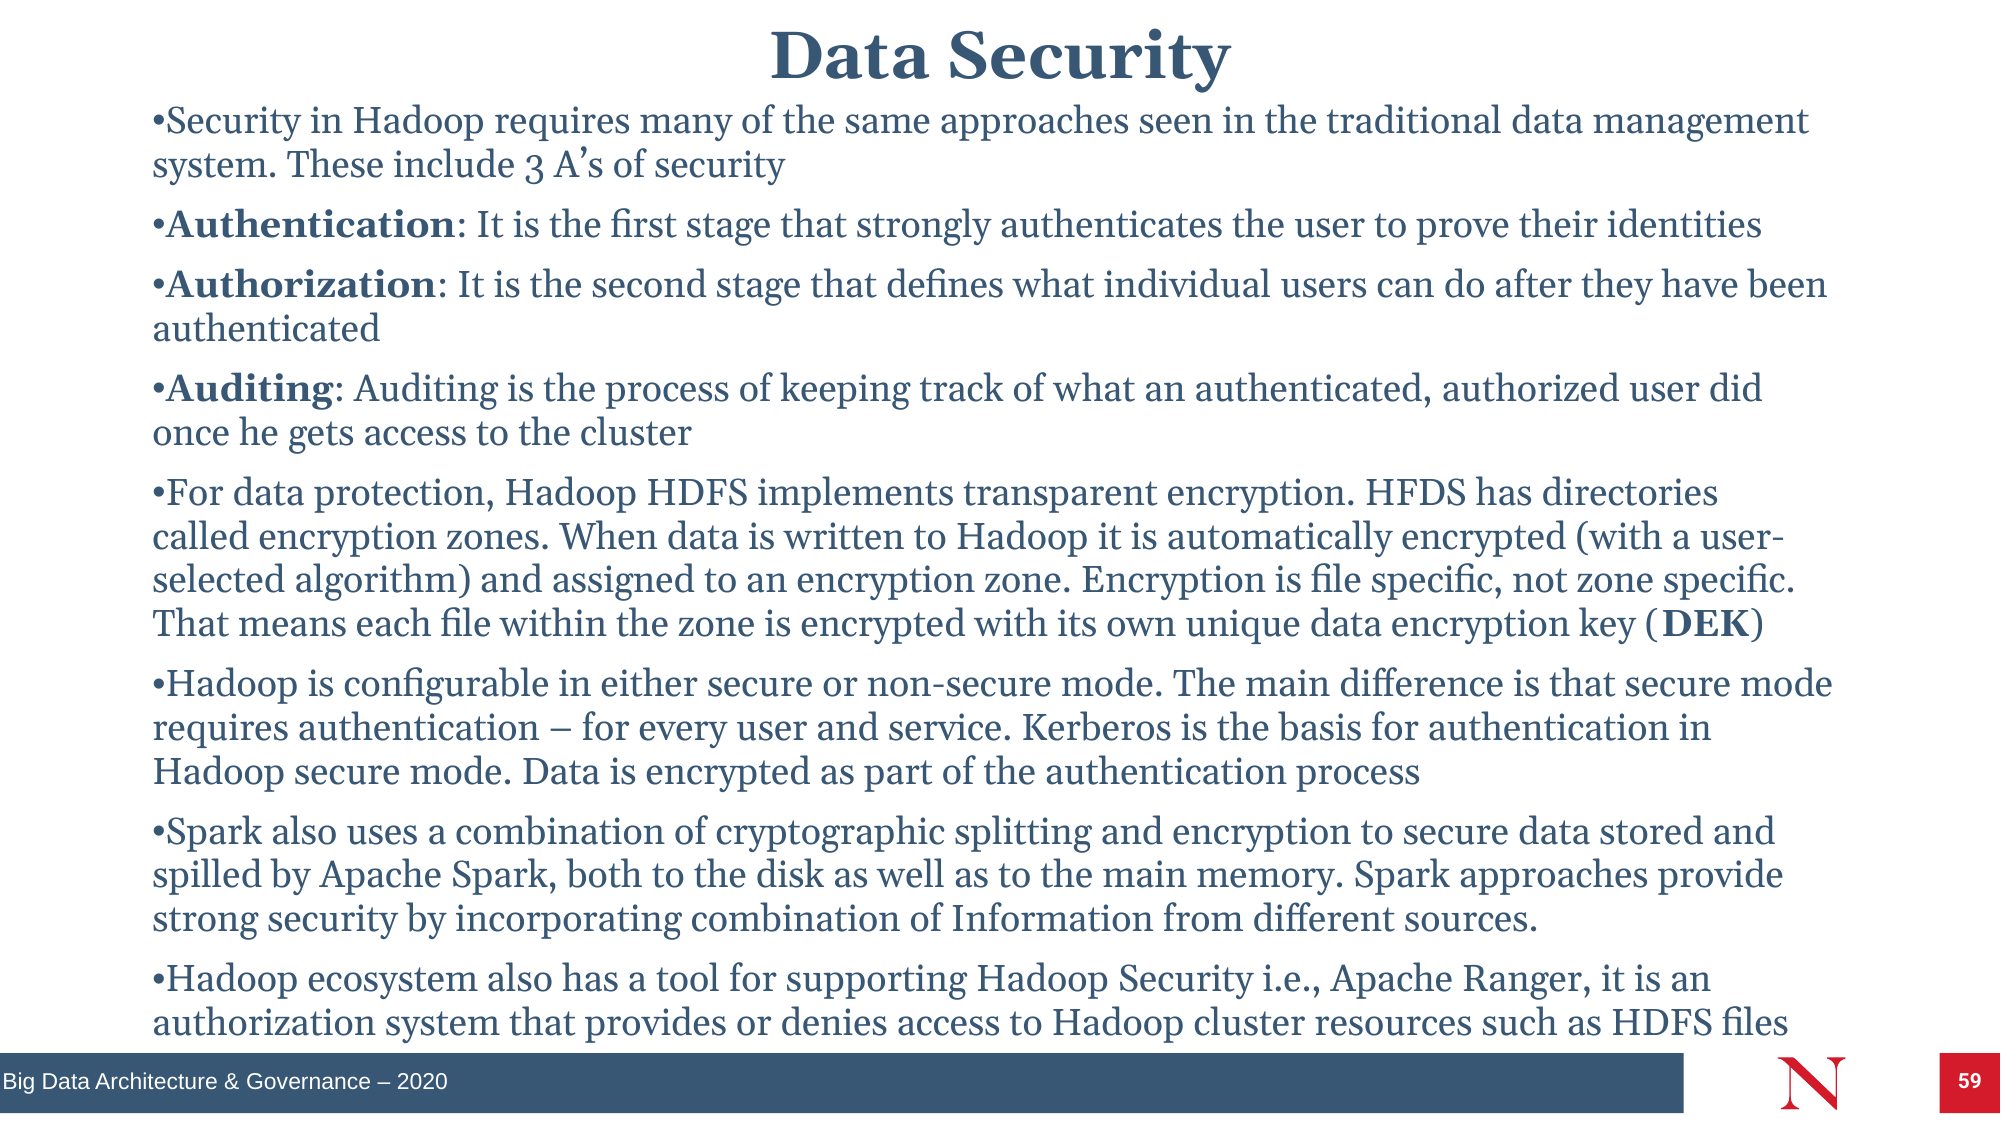

# Data Security
Security in Hadoop requires many of the same approaches seen in the traditional data management system. These include 3 A’s of security
Authentication: It is the first stage that strongly authenticates the user to prove their identities
Authorization: It is the second stage that defines what individual users can do after they have been authenticated
Auditing: Auditing is the process of keeping track of what an authenticated, authorized user did once he gets access to the cluster
For data protection, Hadoop HDFS implements transparent encryption. HFDS has directories called encryption zones. When data is written to Hadoop it is automatically encrypted (with a user-selected algorithm) and assigned to an encryption zone. Encryption is file specific, not zone specific. That means each file within the zone is encrypted with its own unique data encryption key (DEK)
Hadoop is configurable in either secure or non-secure mode. The main difference is that secure mode requires authentication – for every user and service. Kerberos is the basis for authentication in Hadoop secure mode. Data is encrypted as part of the authentication process
Spark also uses a combination of cryptographic splitting and encryption to secure data stored and spilled by Apache Spark, both to the disk as well as to the main memory. Spark approaches provide strong security by incorporating combination of Information from different sources.
Hadoop ecosystem also has a tool for supporting Hadoop Security i.e., Apache Ranger, it is an authorization system that provides or denies access to Hadoop cluster resources such as HDFS files